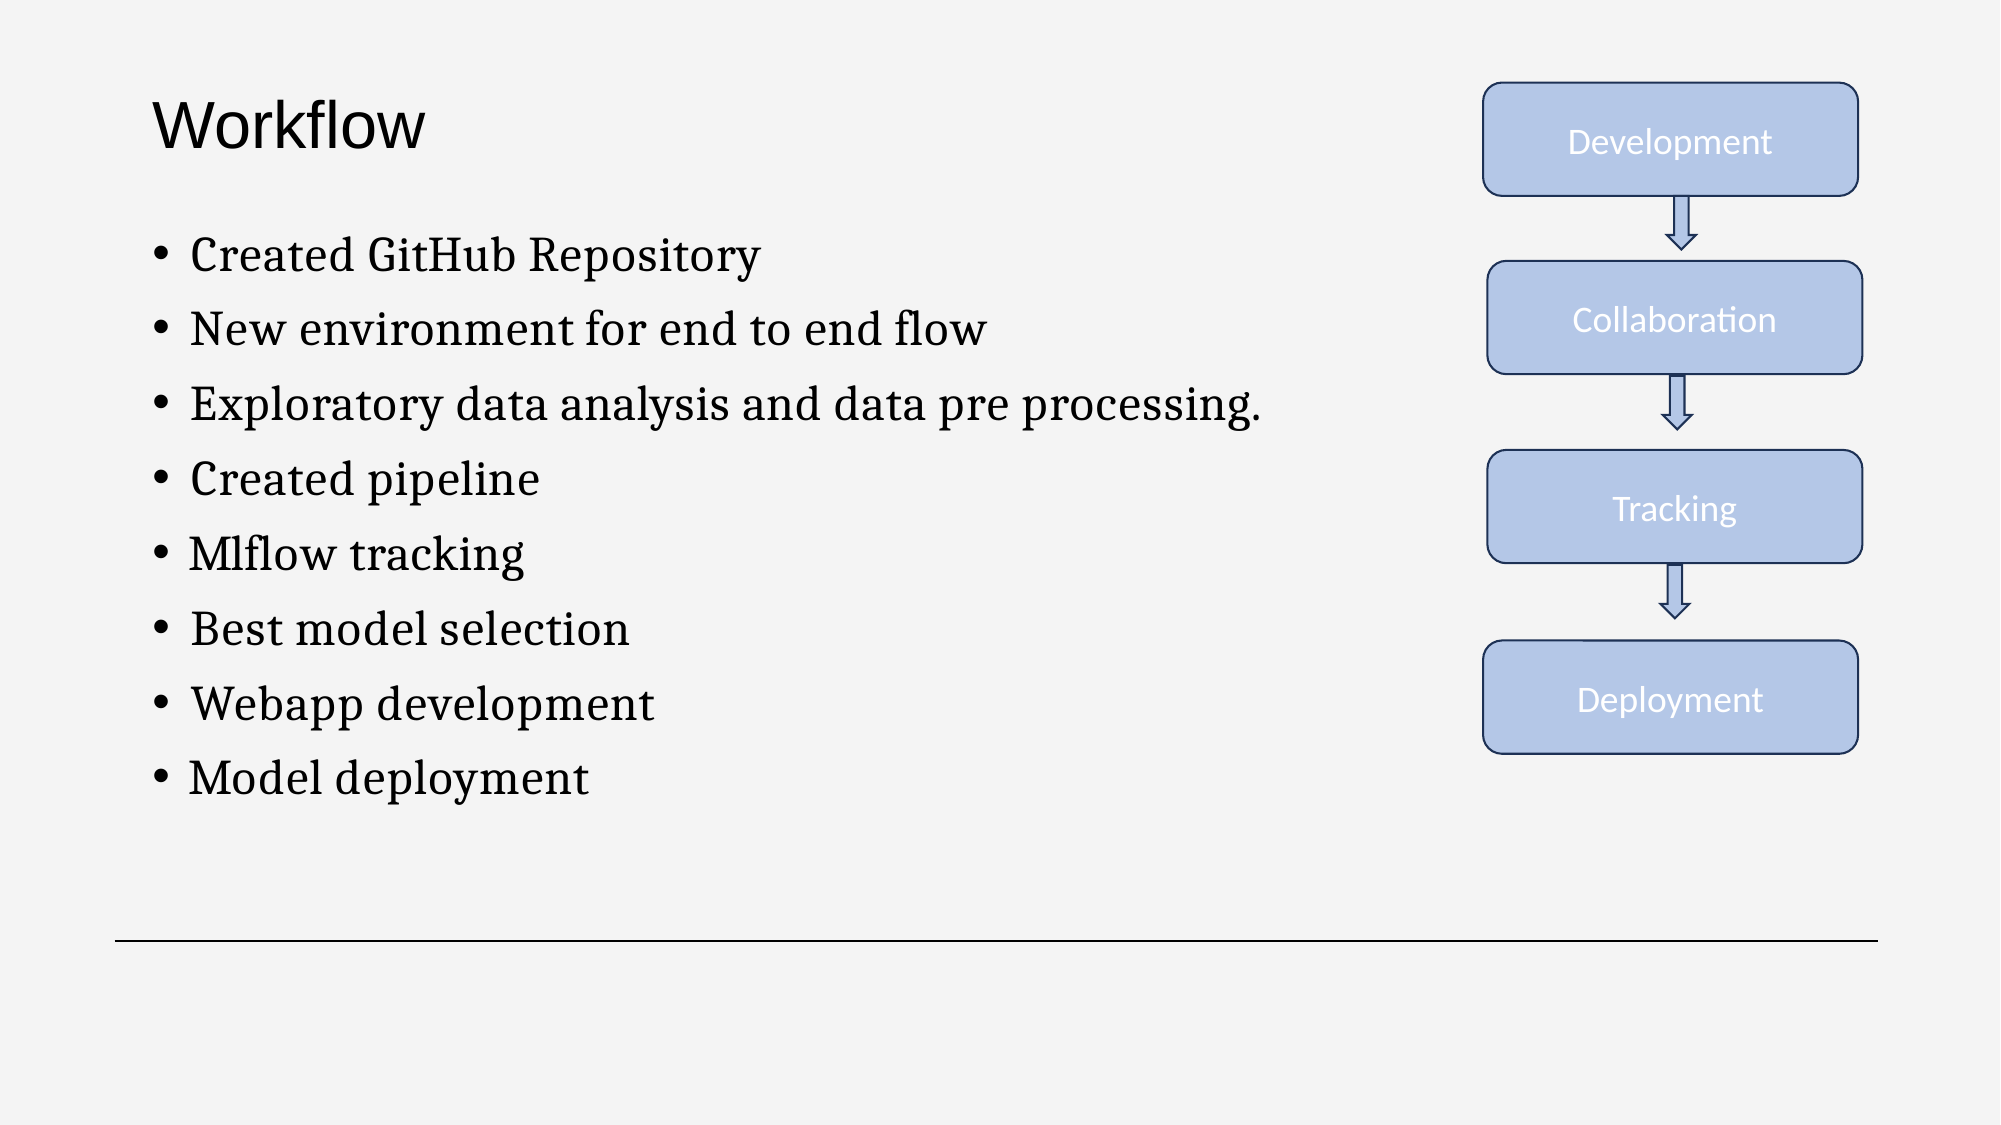

Development
# Workflow

Created GitHub Repository
New environment for end to end flow
Exploratory data analysis and data pre processing.
Created pipeline
Mlflow tracking
Best model selection
Webapp development
Model deployment

Collaboration

Tracking

Deployment